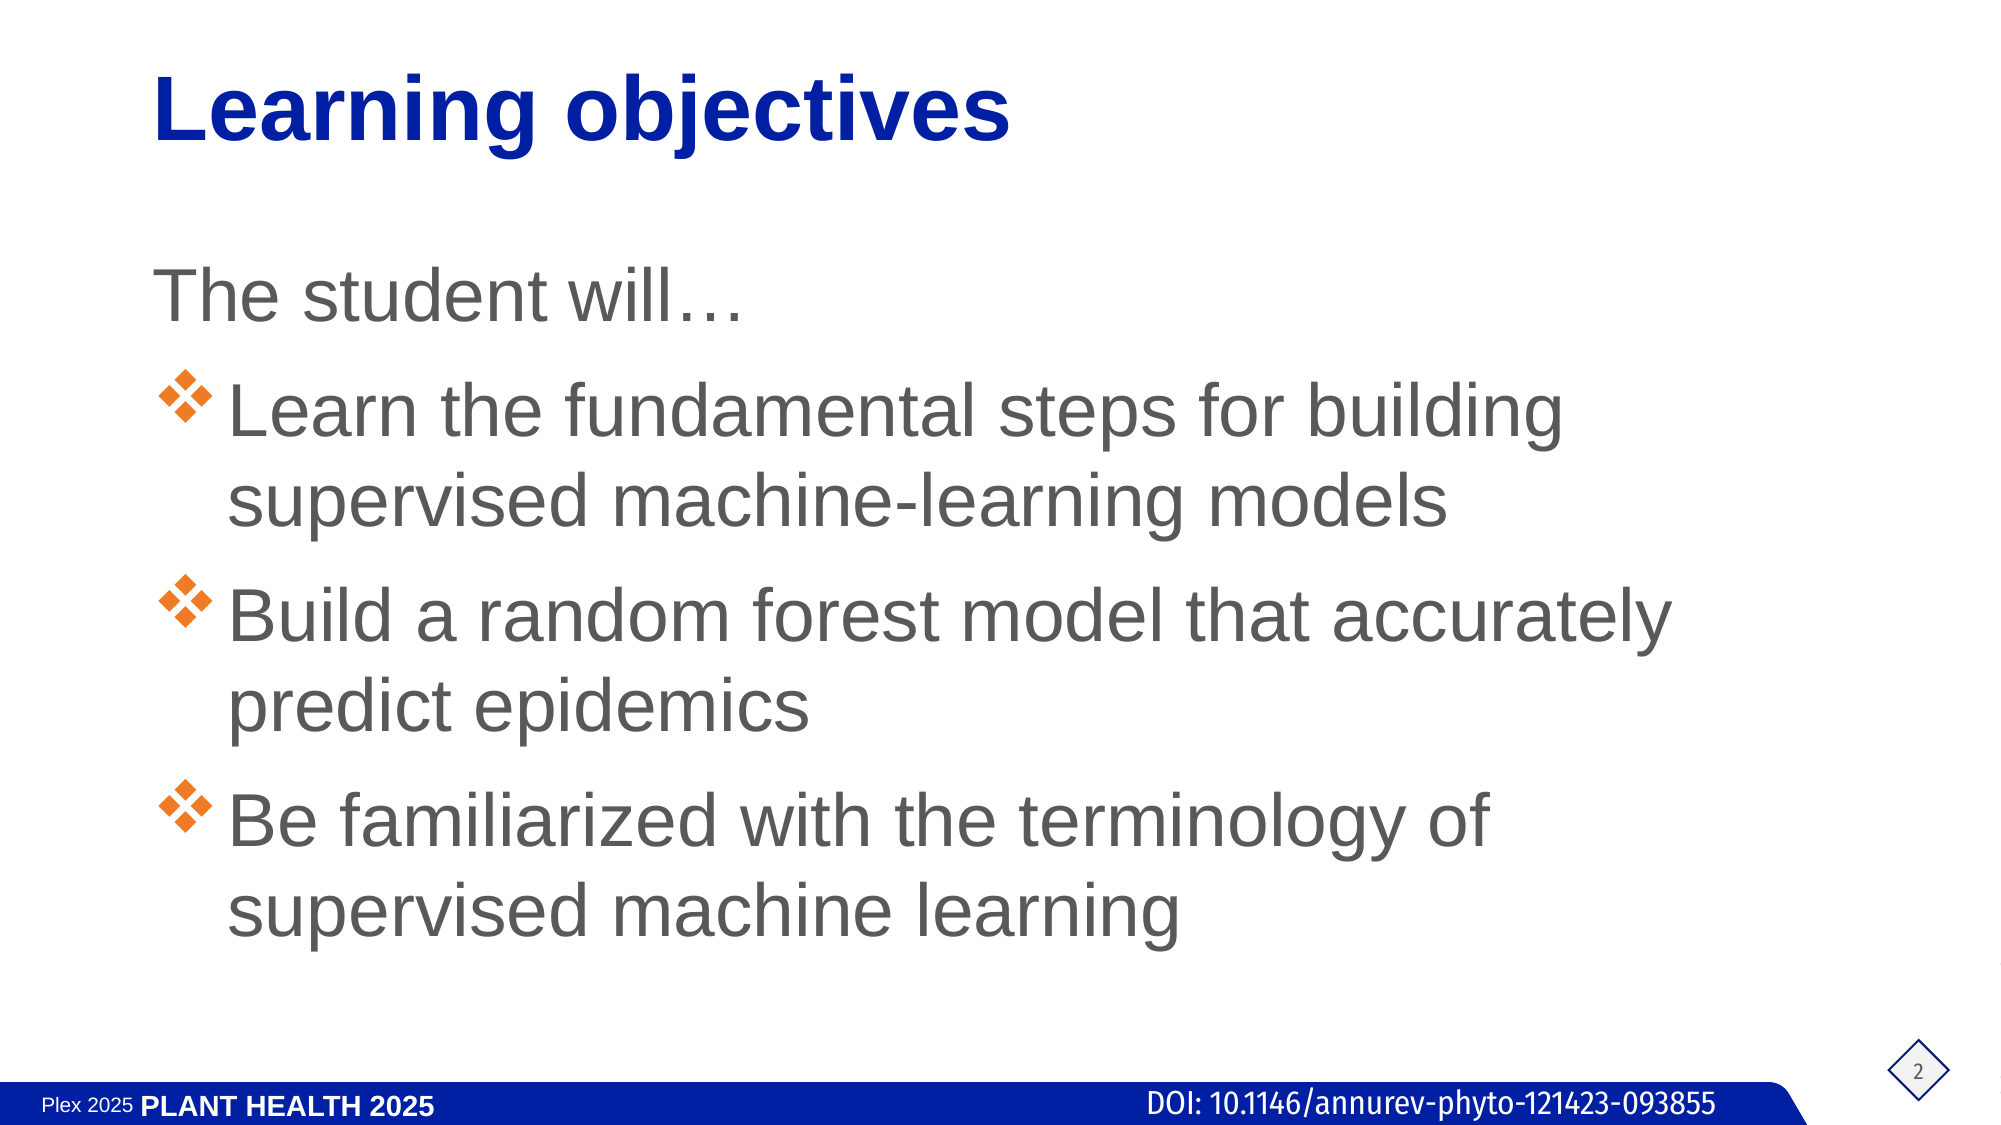

# Learning objectives
The student will…
Learn the fundamental steps for building supervised machine-learning models
Build a random forest model that accurately predict epidemics
Be familiarized with the terminology of supervised machine learning

2
DOI: 10.1146/annurev-phyto-121423-093855
PLANT HEALTH 2025
Plex 2025